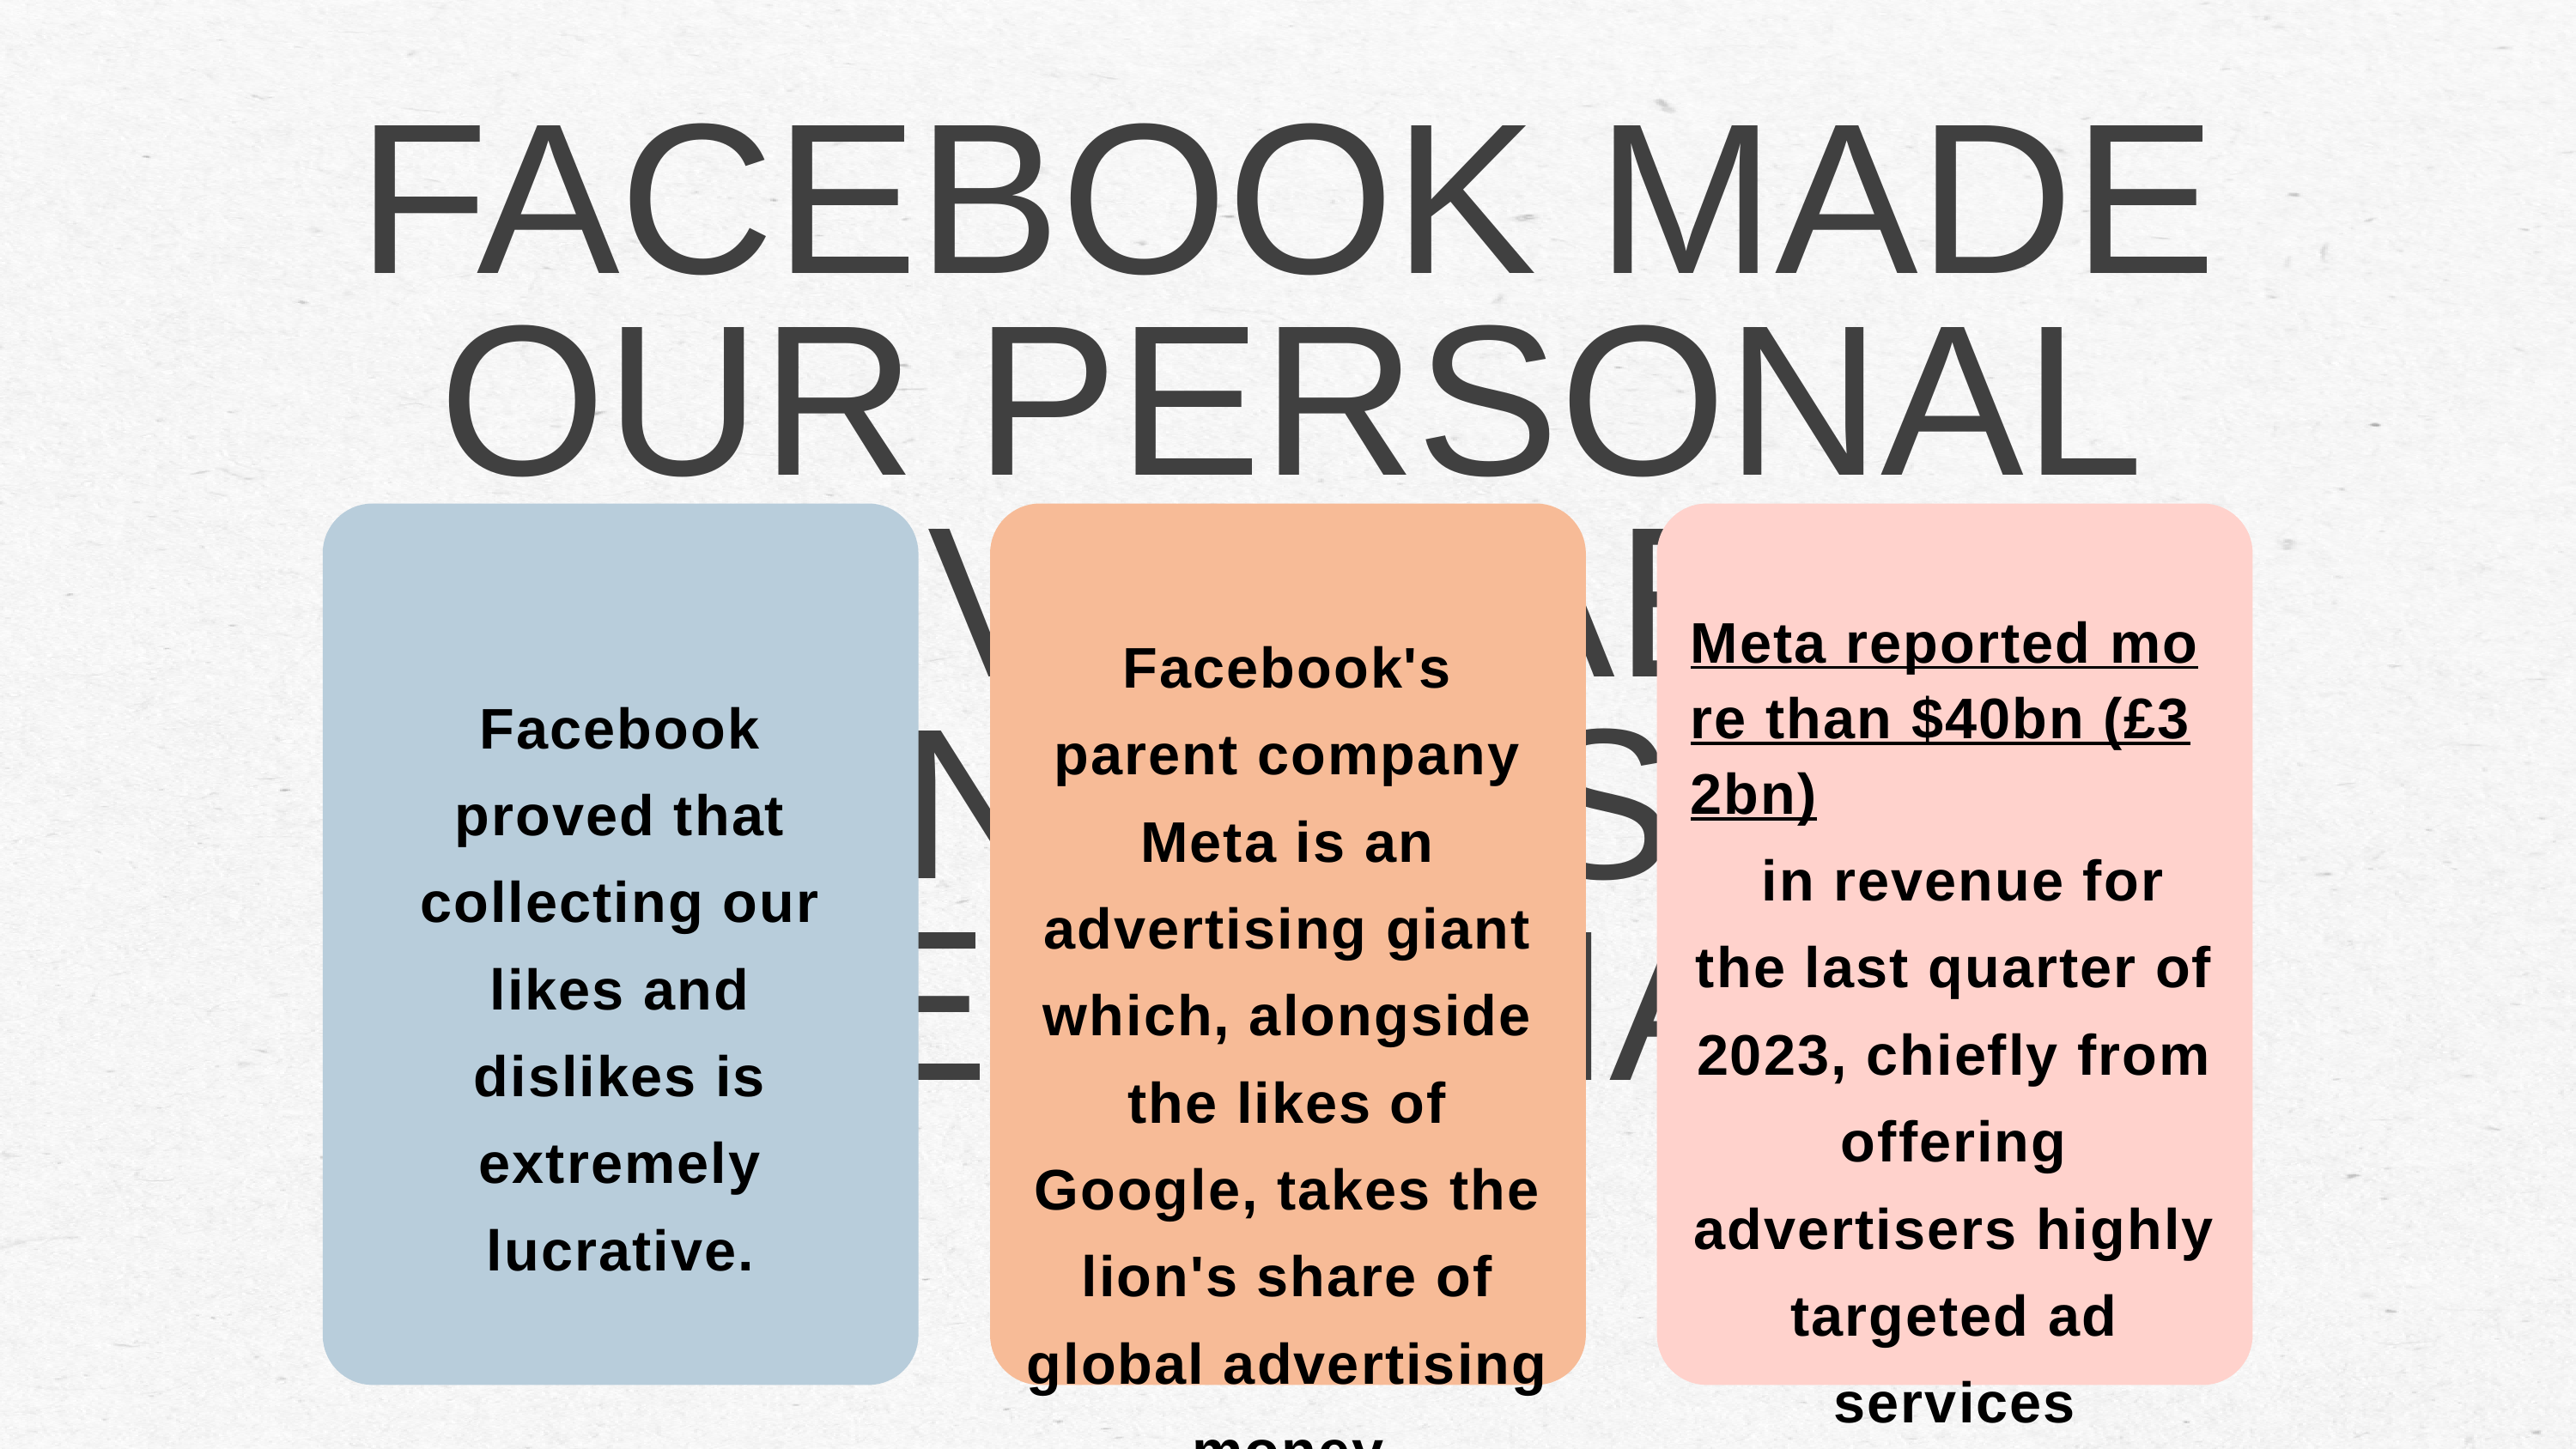

FACEBOOK MADE OUR PERSONAL DATA VALUABLE… AND LESS PERSONAL

Meta reported more than $40bn (£32bn) in revenue for the last quarter of 2023, chiefly from offering advertisers highly targeted ad services
Facebook's parent company Meta is an advertising giant which, alongside the likes of Google, takes the lion's share of global advertising money
Facebook proved that collecting our likes and dislikes is extremely lucrative.